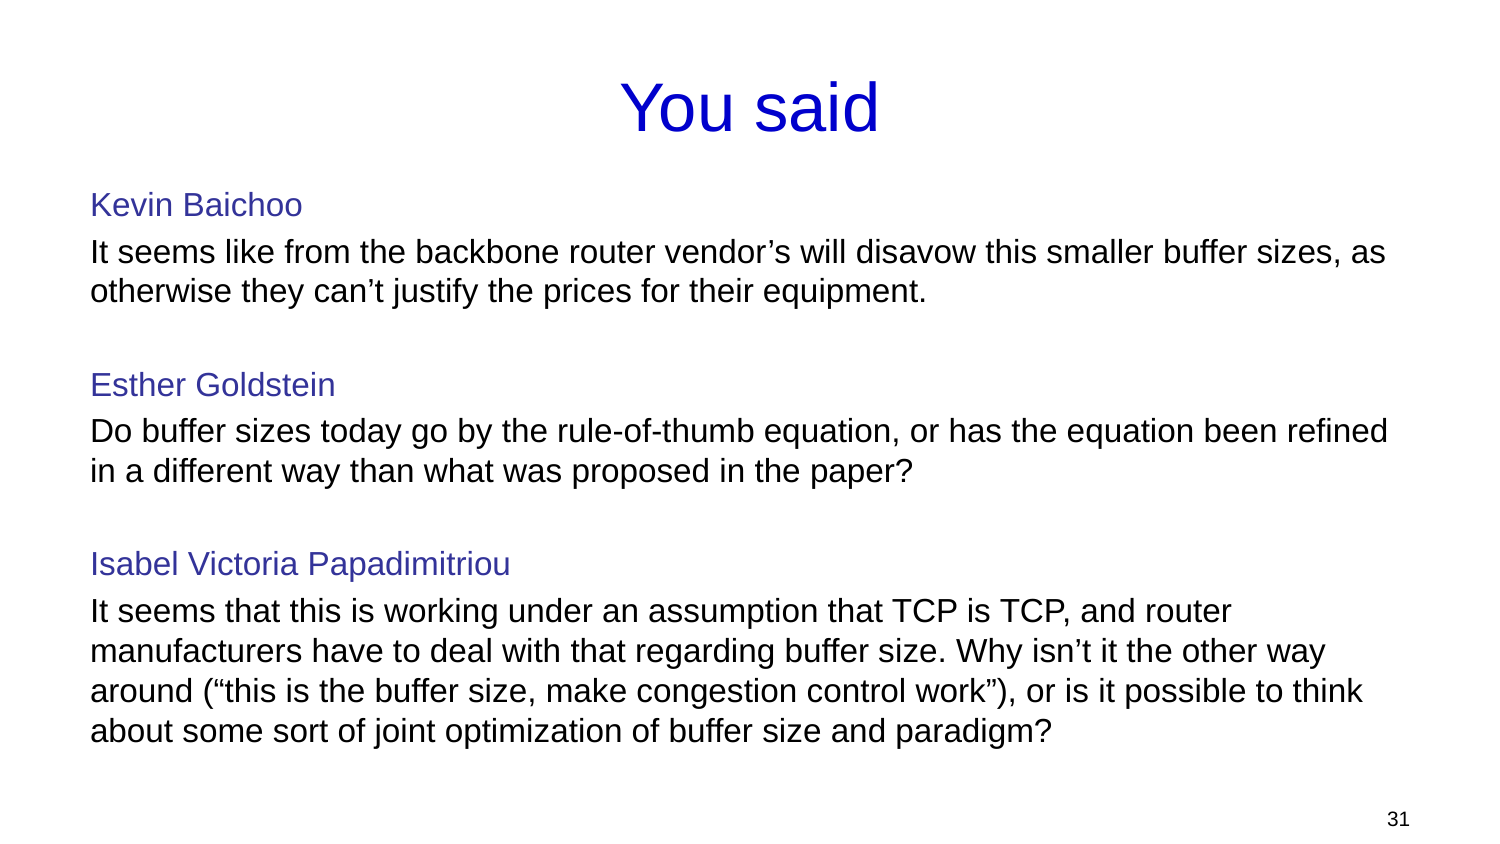

# You said
Kevin Baichoo
It seems like from the backbone router vendor’s will disavow this smaller buffer sizes, as otherwise they can’t justify the prices for their equipment.

Esther Goldstein
Do buffer sizes today go by the rule-of-thumb equation, or has the equation been refined in a different way than what was proposed in the paper?

Isabel Victoria Papadimitriou
It seems that this is working under an assumption that TCP is TCP, and router manufacturers have to deal with that regarding buffer size. Why isn’t it the other way around (“this is the buffer size, make congestion control work”), or is it possible to think about some sort of joint optimization of buffer size and paradigm?
31